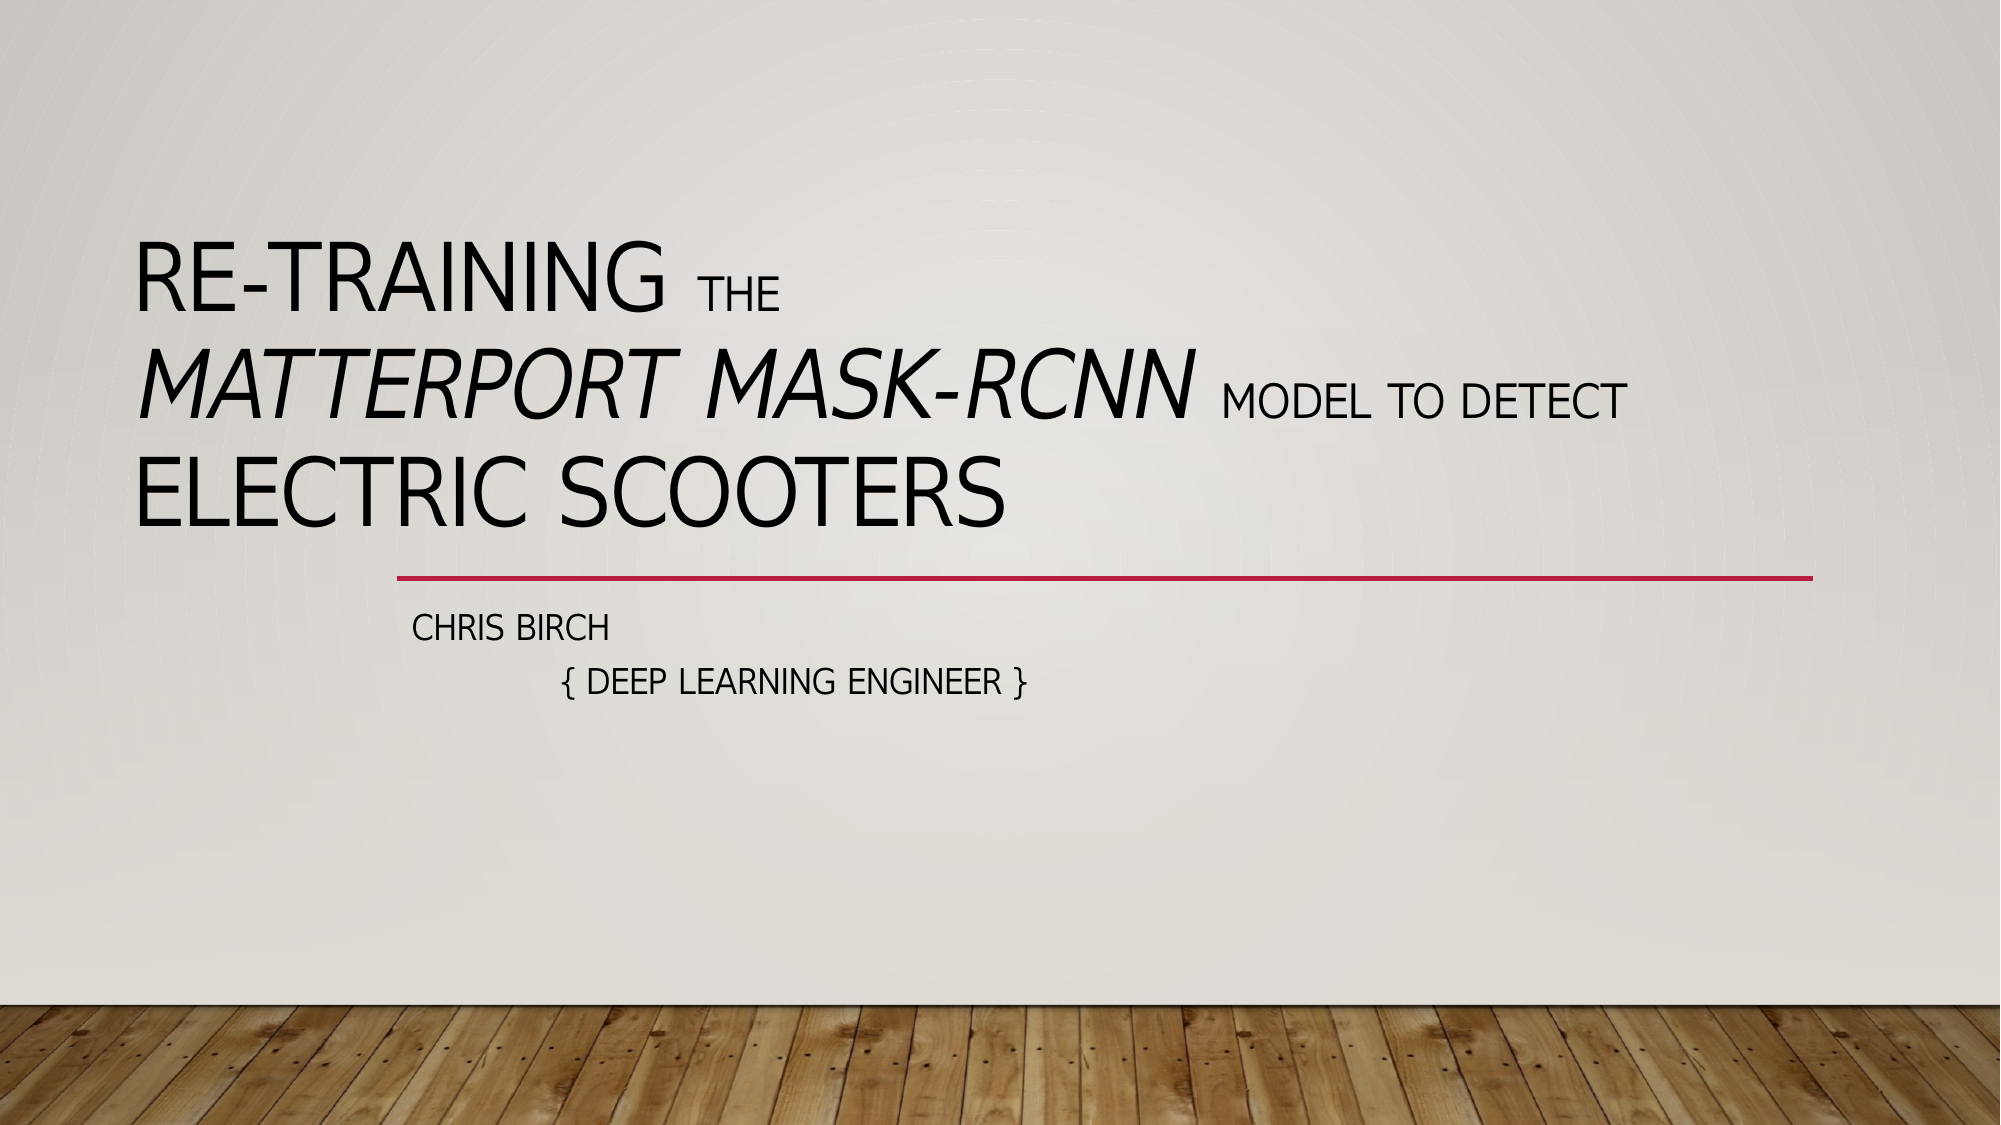

# Re-training the matterport mask-rcnn model to detect electric scooters
Chris birch
	{ deep learning engineer }